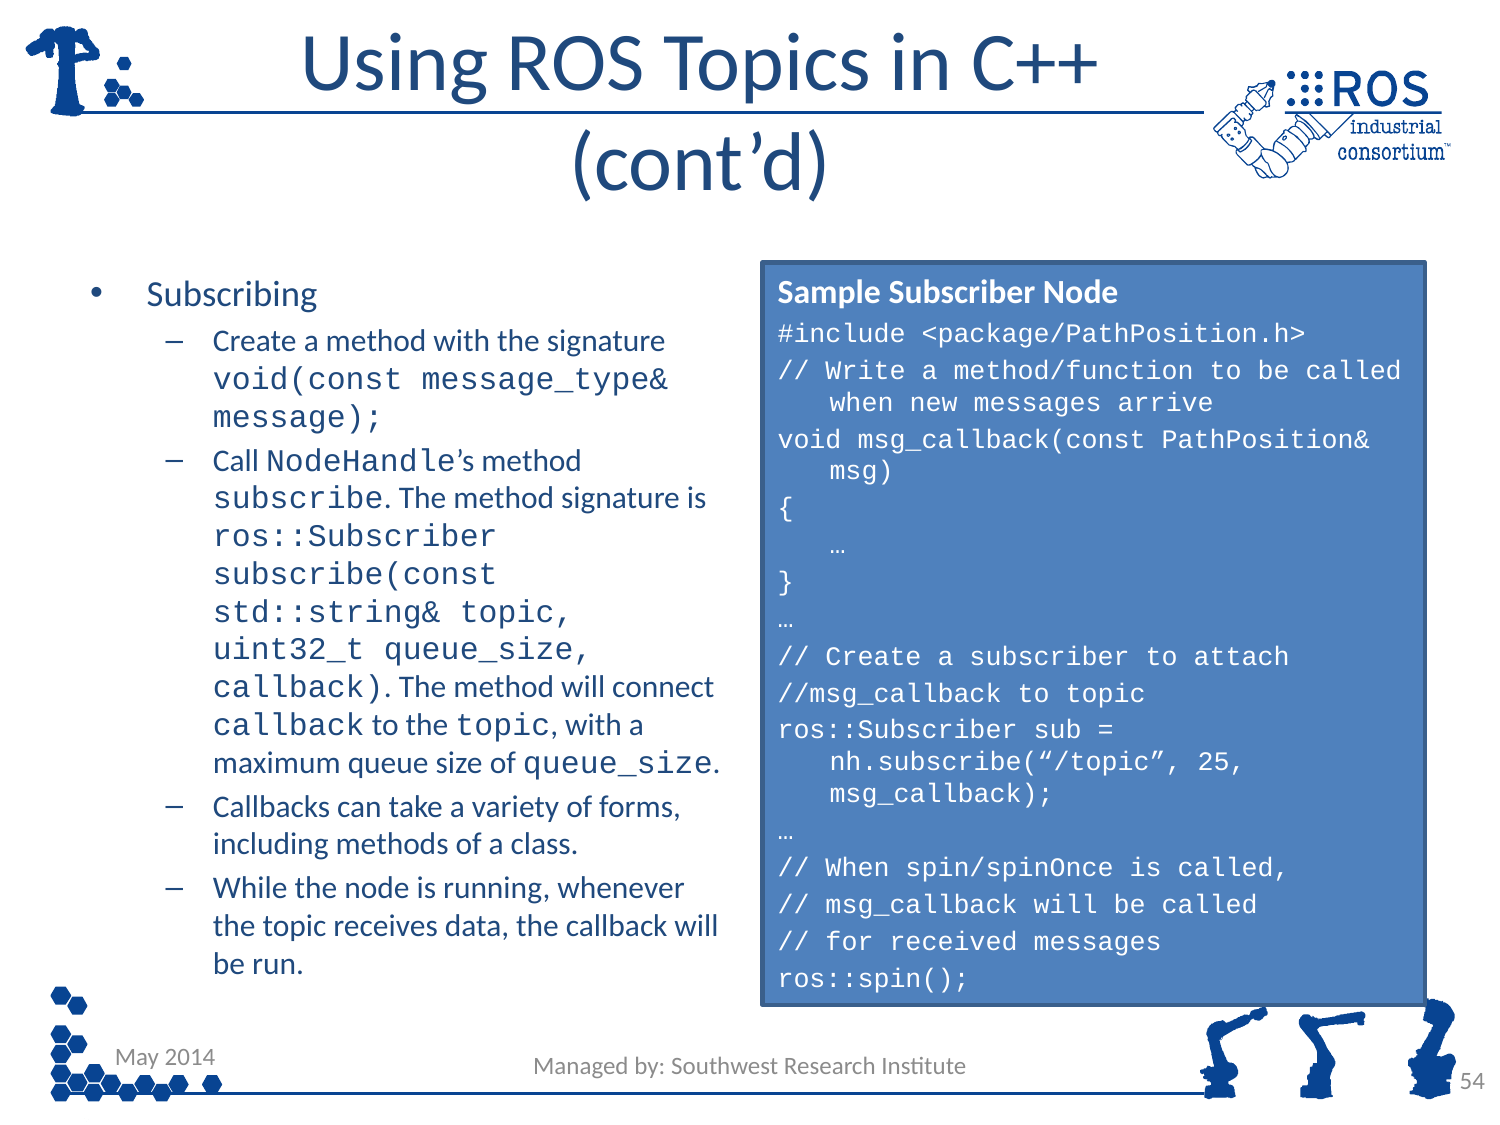

# Using ROS Topics in C++ (cont’d)
Subscribing
Create a method with the signature void(const message_type& message);
Call NodeHandle’s method subscribe. The method signature is ros::Subscriber subscribe(const std::string& topic, uint32_t queue_size, callback). The method will connect callback to the topic, with a maximum queue size of queue_size.
Callbacks can take a variety of forms, including methods of a class.
While the node is running, whenever the topic receives data, the callback will be run.
Sample Subscriber Node
#include <package/PathPosition.h>
// Write a method/function to be called when new messages arrive
void msg_callback(const PathPosition& msg)
{
	…
}
…
// Create a subscriber to attach
//msg_callback to topic
ros::Subscriber sub = nh.subscribe(“/topic”, 25, msg_callback);
…
// When spin/spinOnce is called,
// msg_callback will be called
// for received messages
ros::spin();
May 2014
Managed by: Southwest Research Institute
54